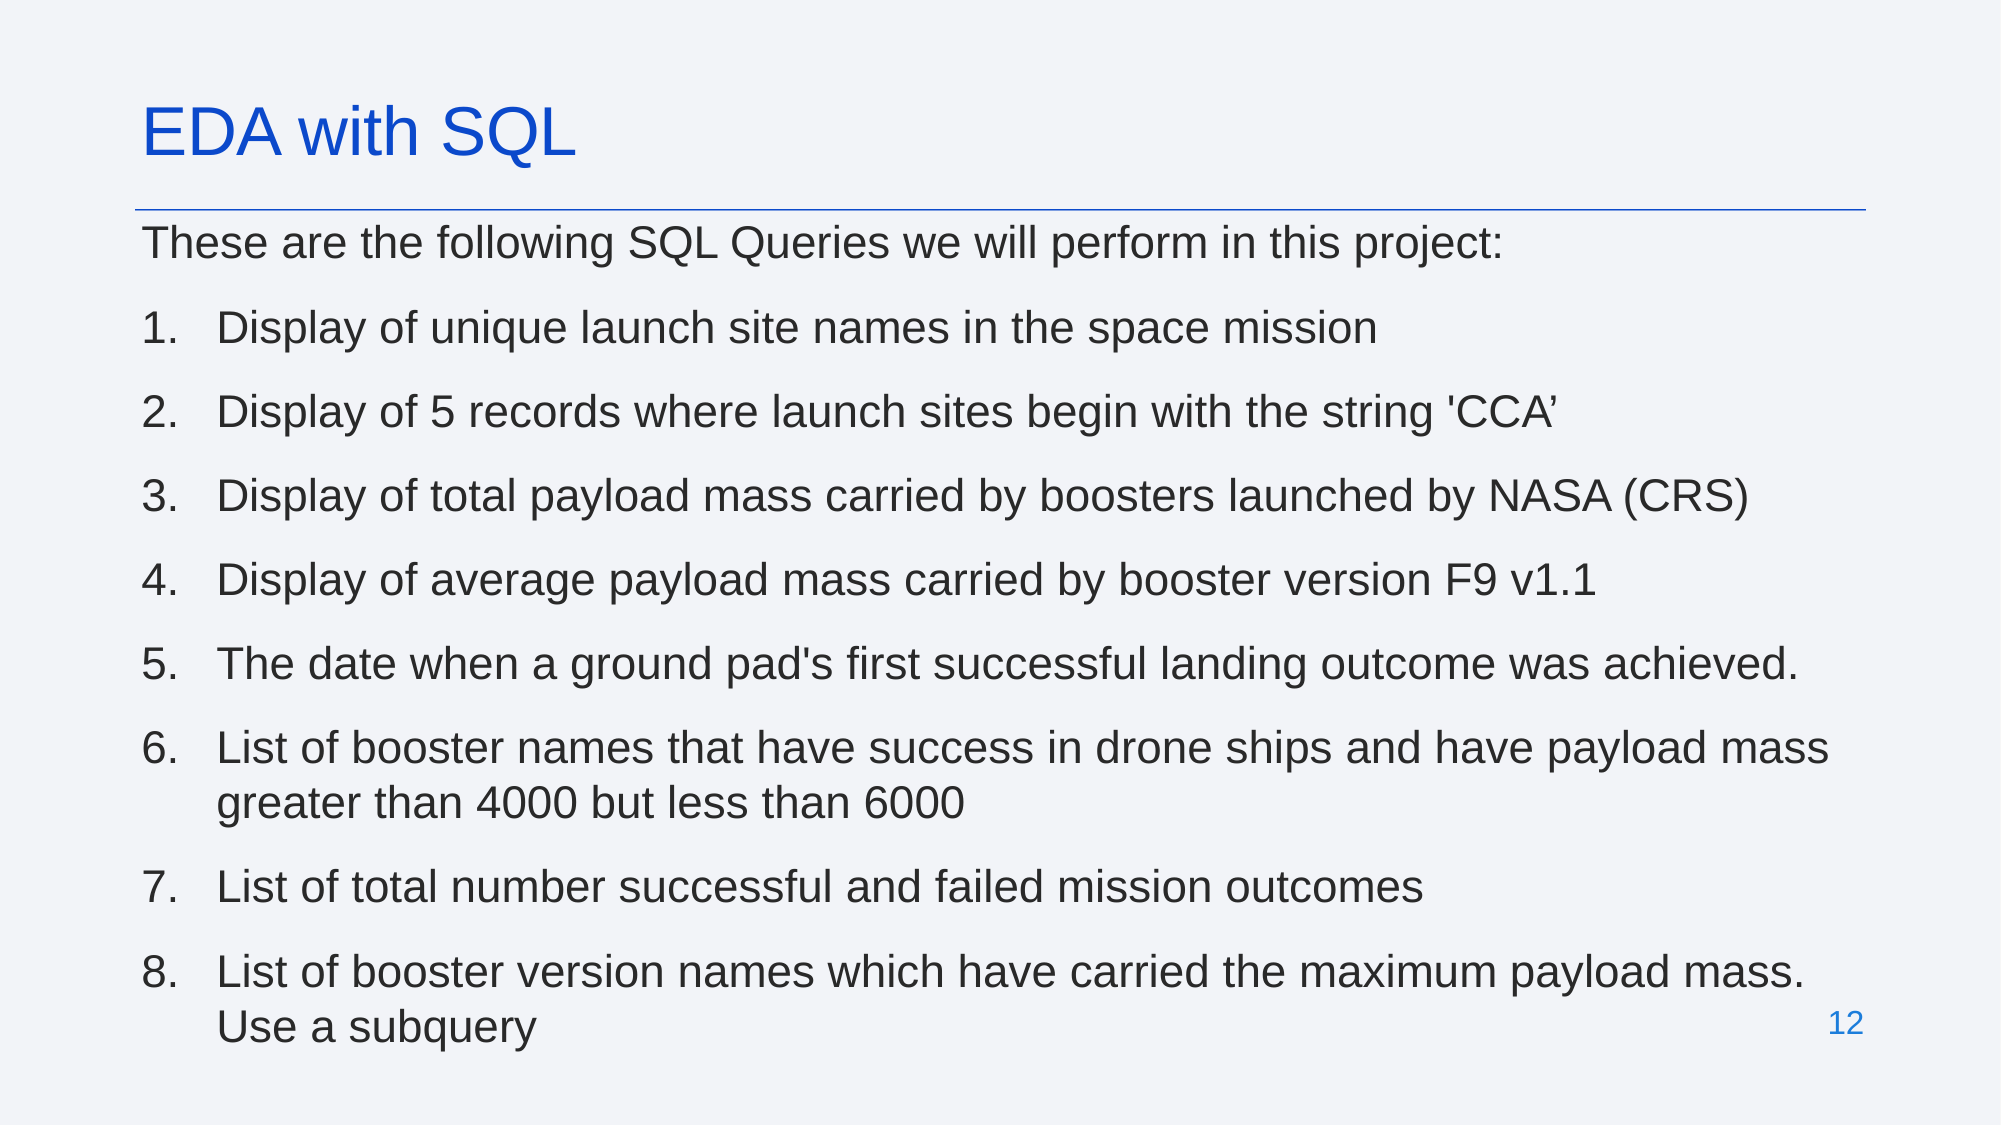

EDA with SQL
These are the following SQL Queries we will perform in this project:
Display of unique launch site names in the space mission
Display of 5 records where launch sites begin with the string 'CCA’
Display of total payload mass carried by boosters launched by NASA (CRS)
Display of average payload mass carried by booster version F9 v1.1
The date when a ground pad's first successful landing outcome was achieved.
List of booster names that have success in drone ships and have payload mass greater than 4000 but less than 6000
List of total number successful and failed mission outcomes
List of booster version names which have carried the maximum payload mass. Use a subquery

12